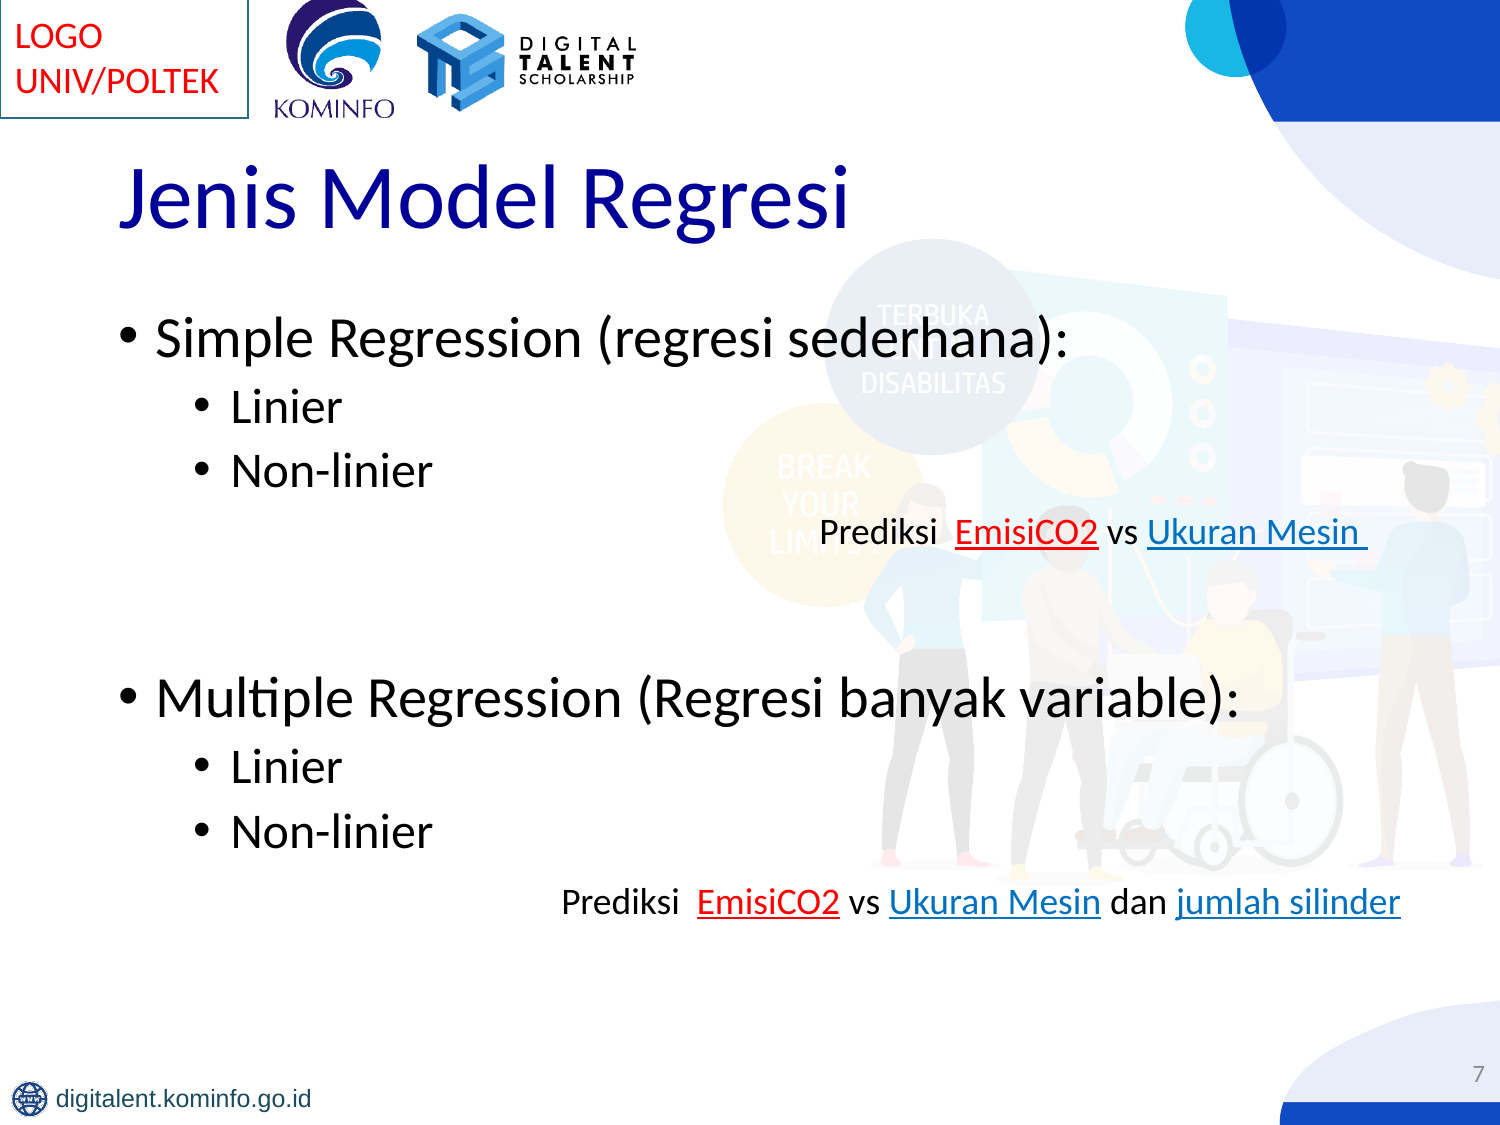

# Jenis Model Regresi
Simple Regression (regresi sederhana):
Linier
Non-linier

Multiple Regression (Regresi banyak variable):
Linier
Non-linier

Prediksi  EmisiCO2 vs Ukuran Mesin
Prediksi  EmisiCO2 vs Ukuran Mesin dan jumlah silinder
7